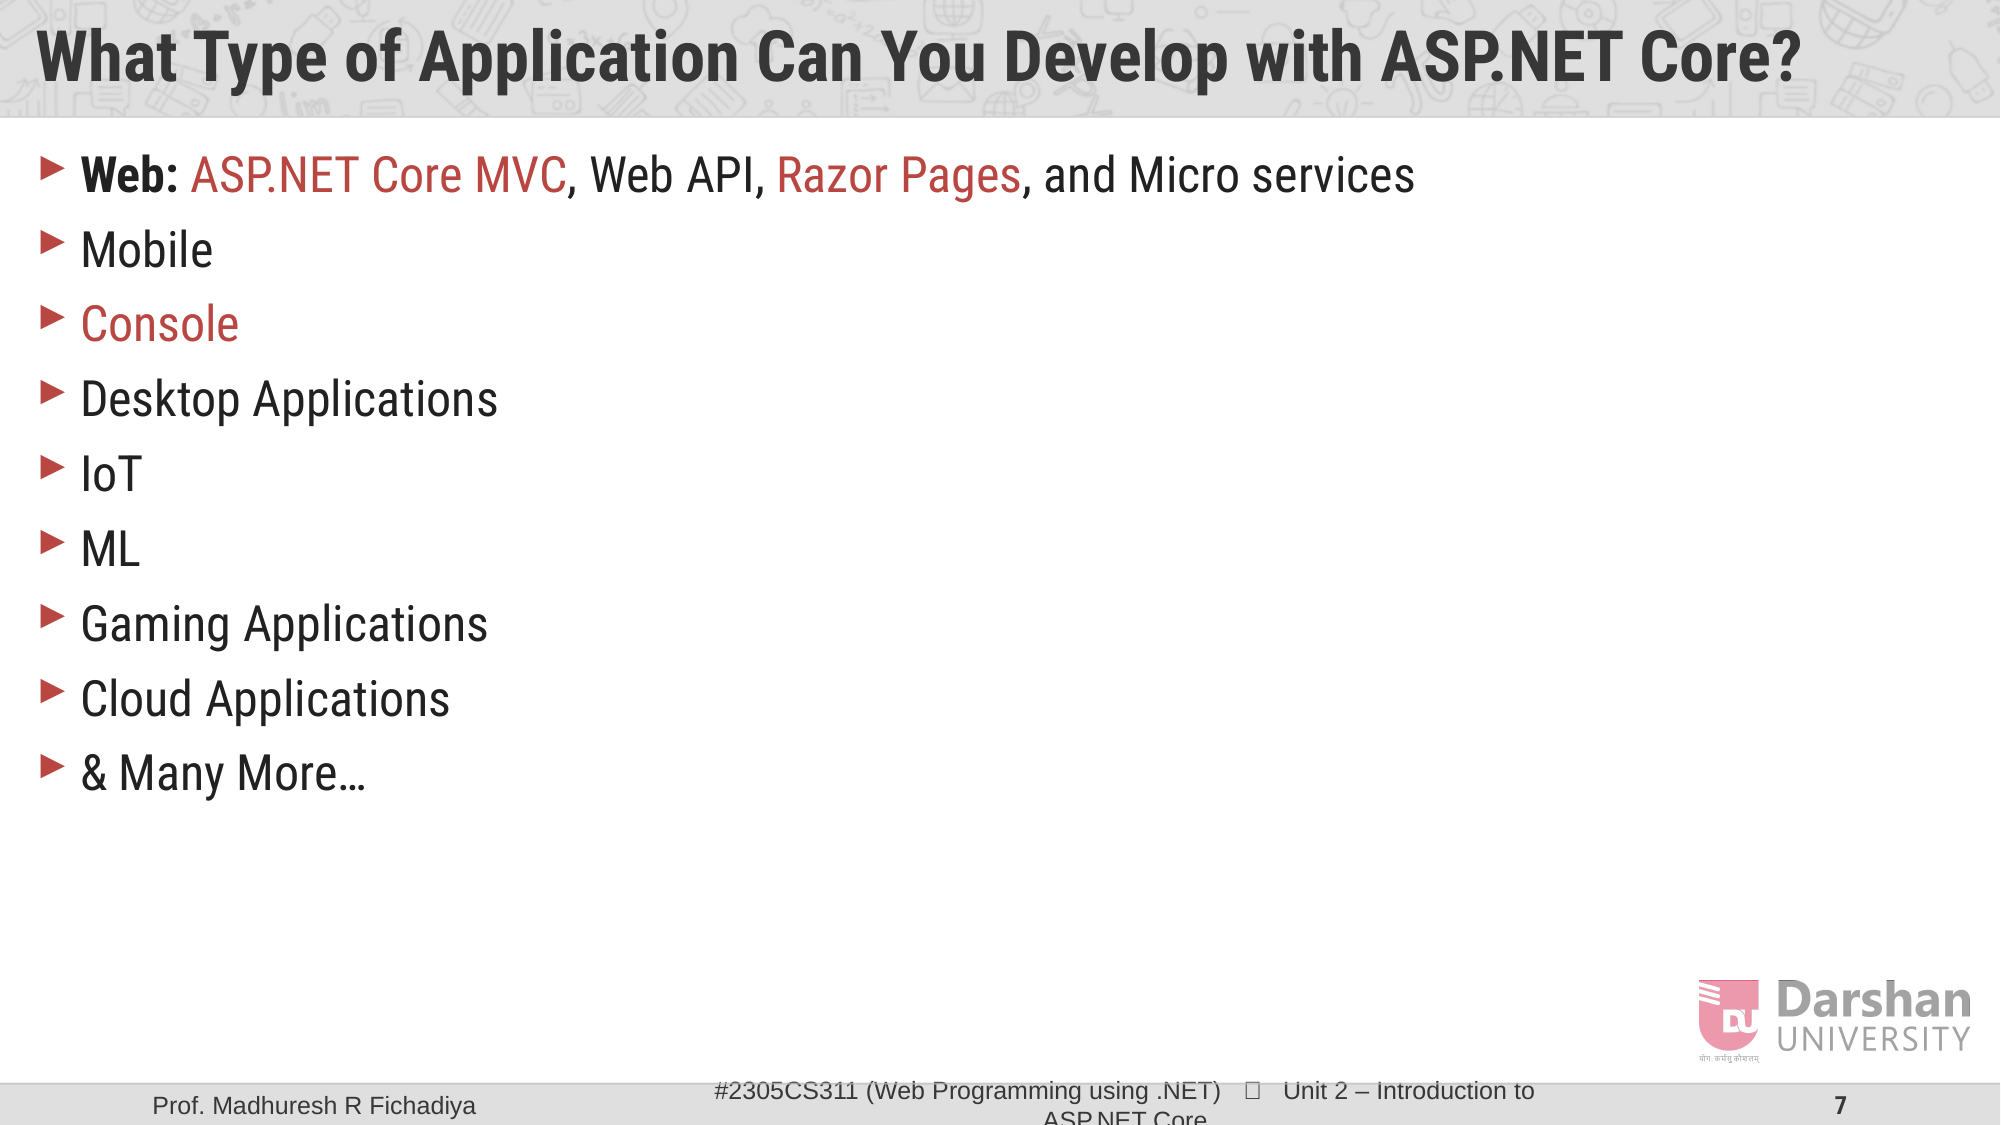

# What Type of Application Can You Develop with ASP.NET Core?
Web: ASP.NET Core MVC, Web API, Razor Pages, and Micro services
Mobile
Console
Desktop Applications
IoT
ML
Gaming Applications
Cloud Applications
& Many More…